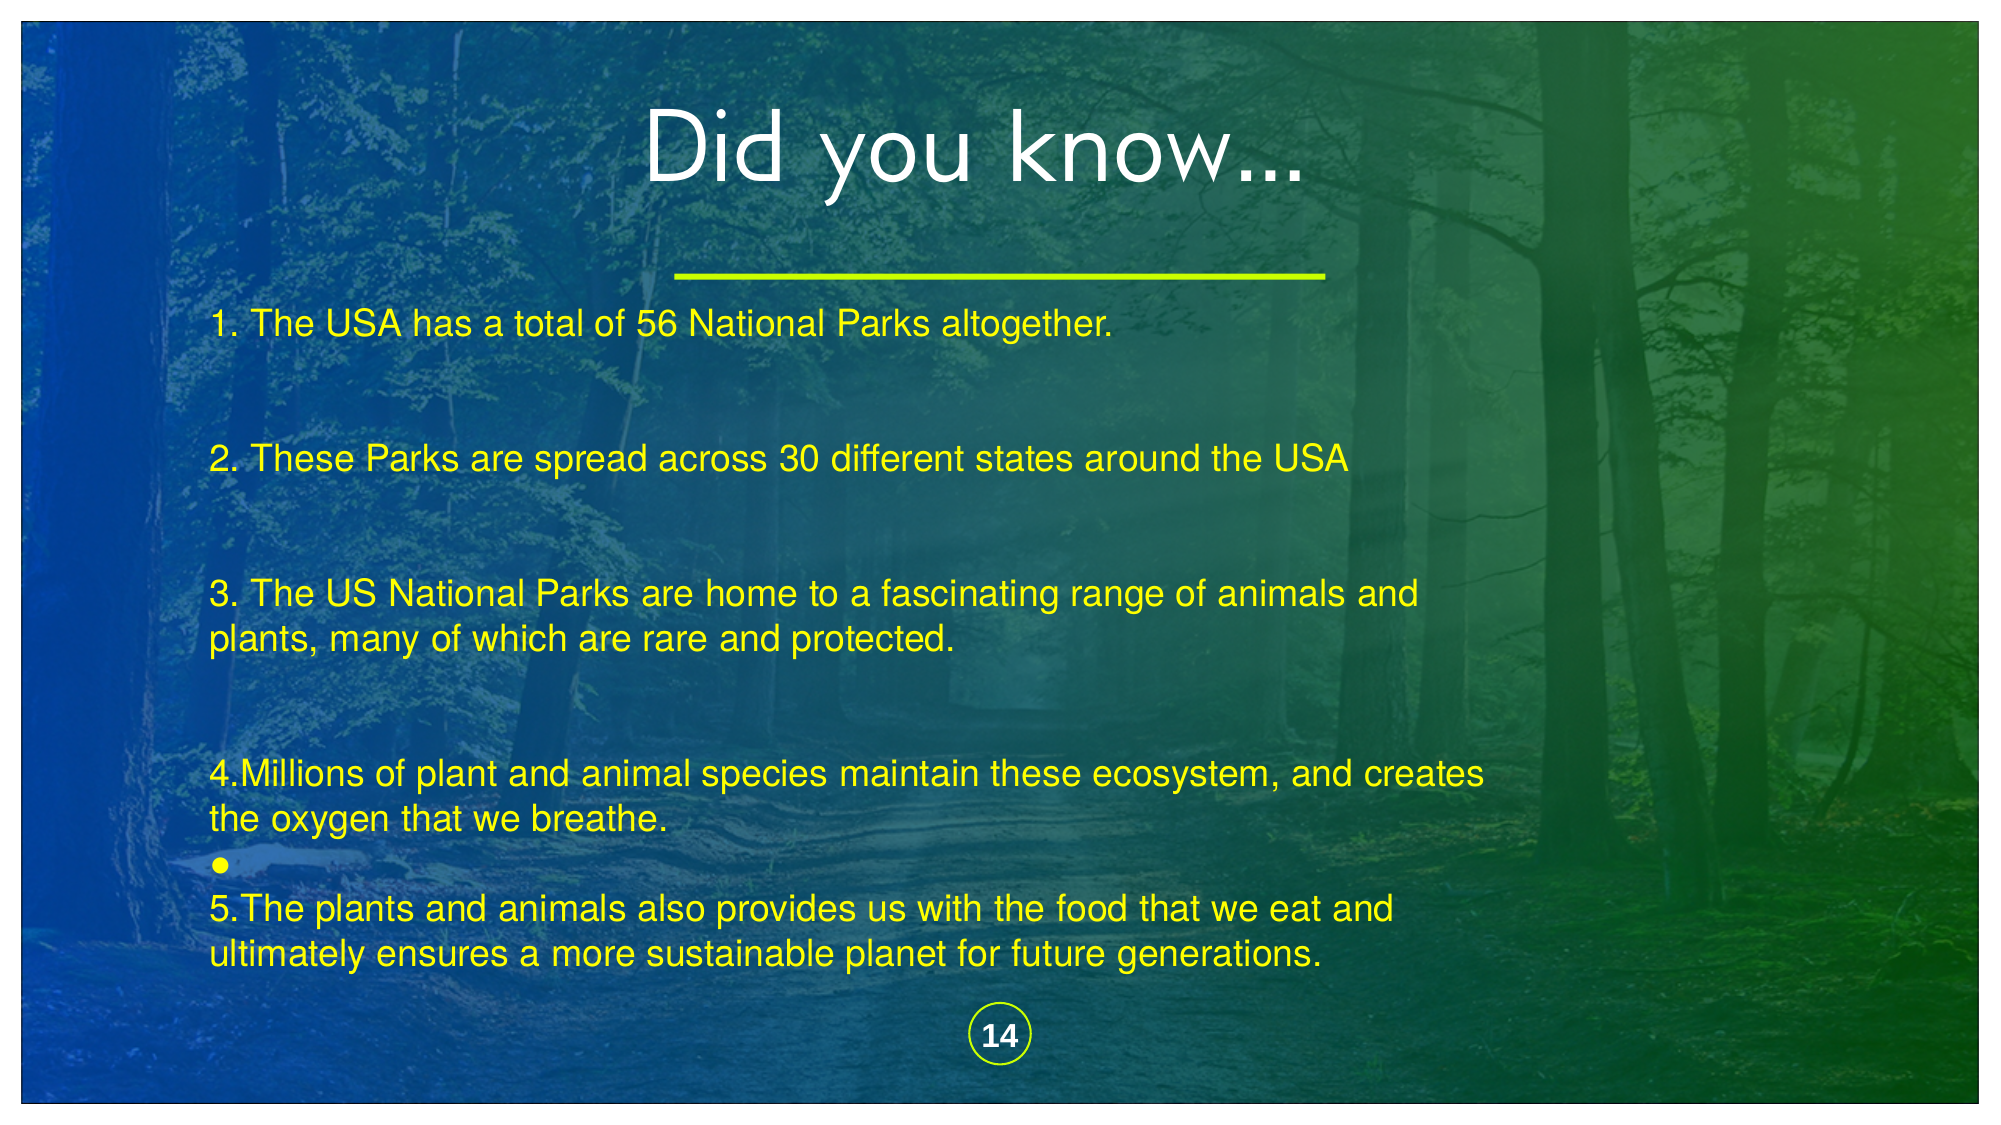

# Did you know…
1. The USA has a total of 56 National Parks altogether.

2. These Parks are spread across 30 different states around the USA

3. The US National Parks are home to a fascinating range of animals and plants, many of which are rare and protected.

4.Millions of plant and animal species maintain these ecosystem, and creates the oxygen that we breathe.
●
5.The plants and animals also provides us with the food that we eat and ultimately ensures a more sustainable planet for future generations.

14